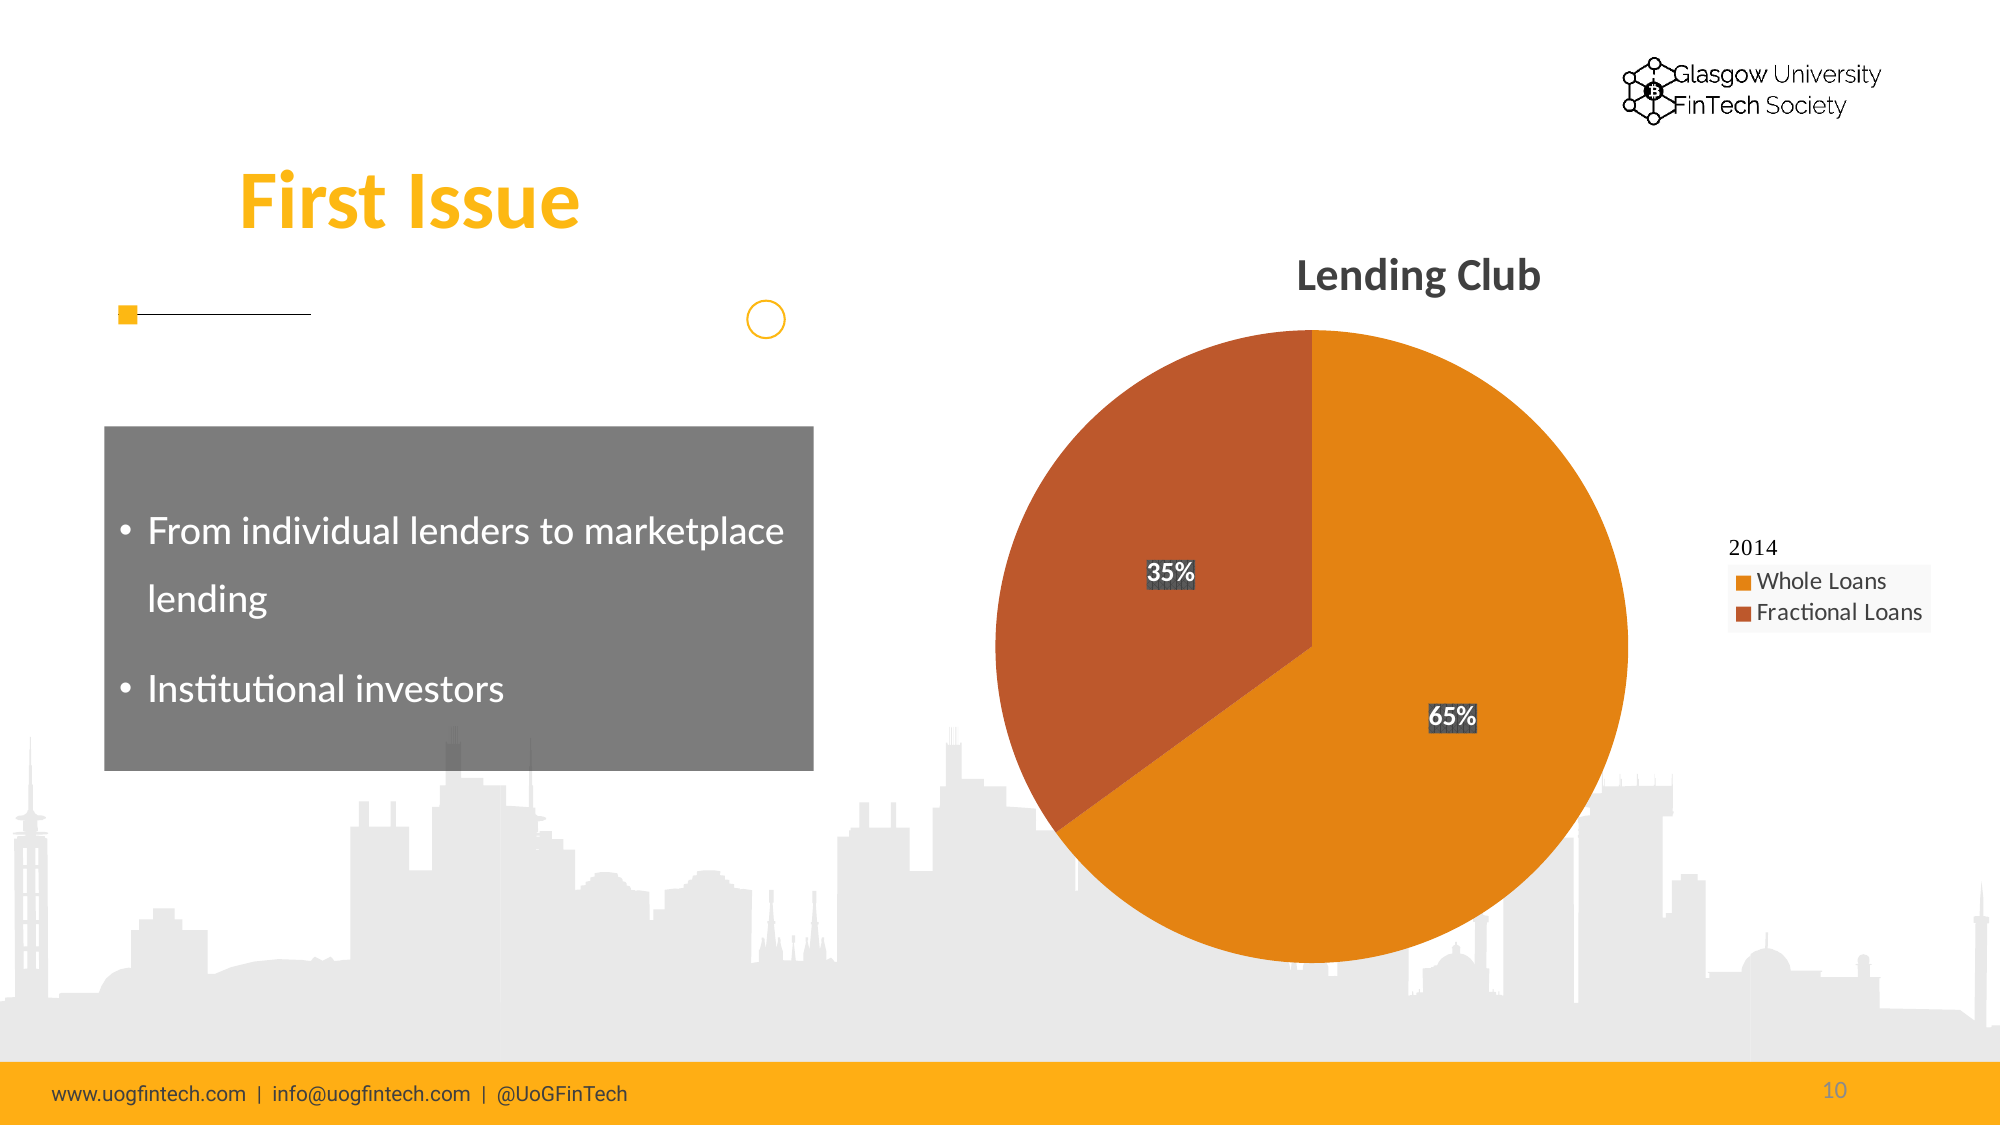

First Issue

### Chart: Lending Club

| Category | Column1 |
|---|---|
| Whole Loans | 0.65 |
| Fractional Loans | 0.35 |

From individual lenders to marketplace lending
Institutional investors
10